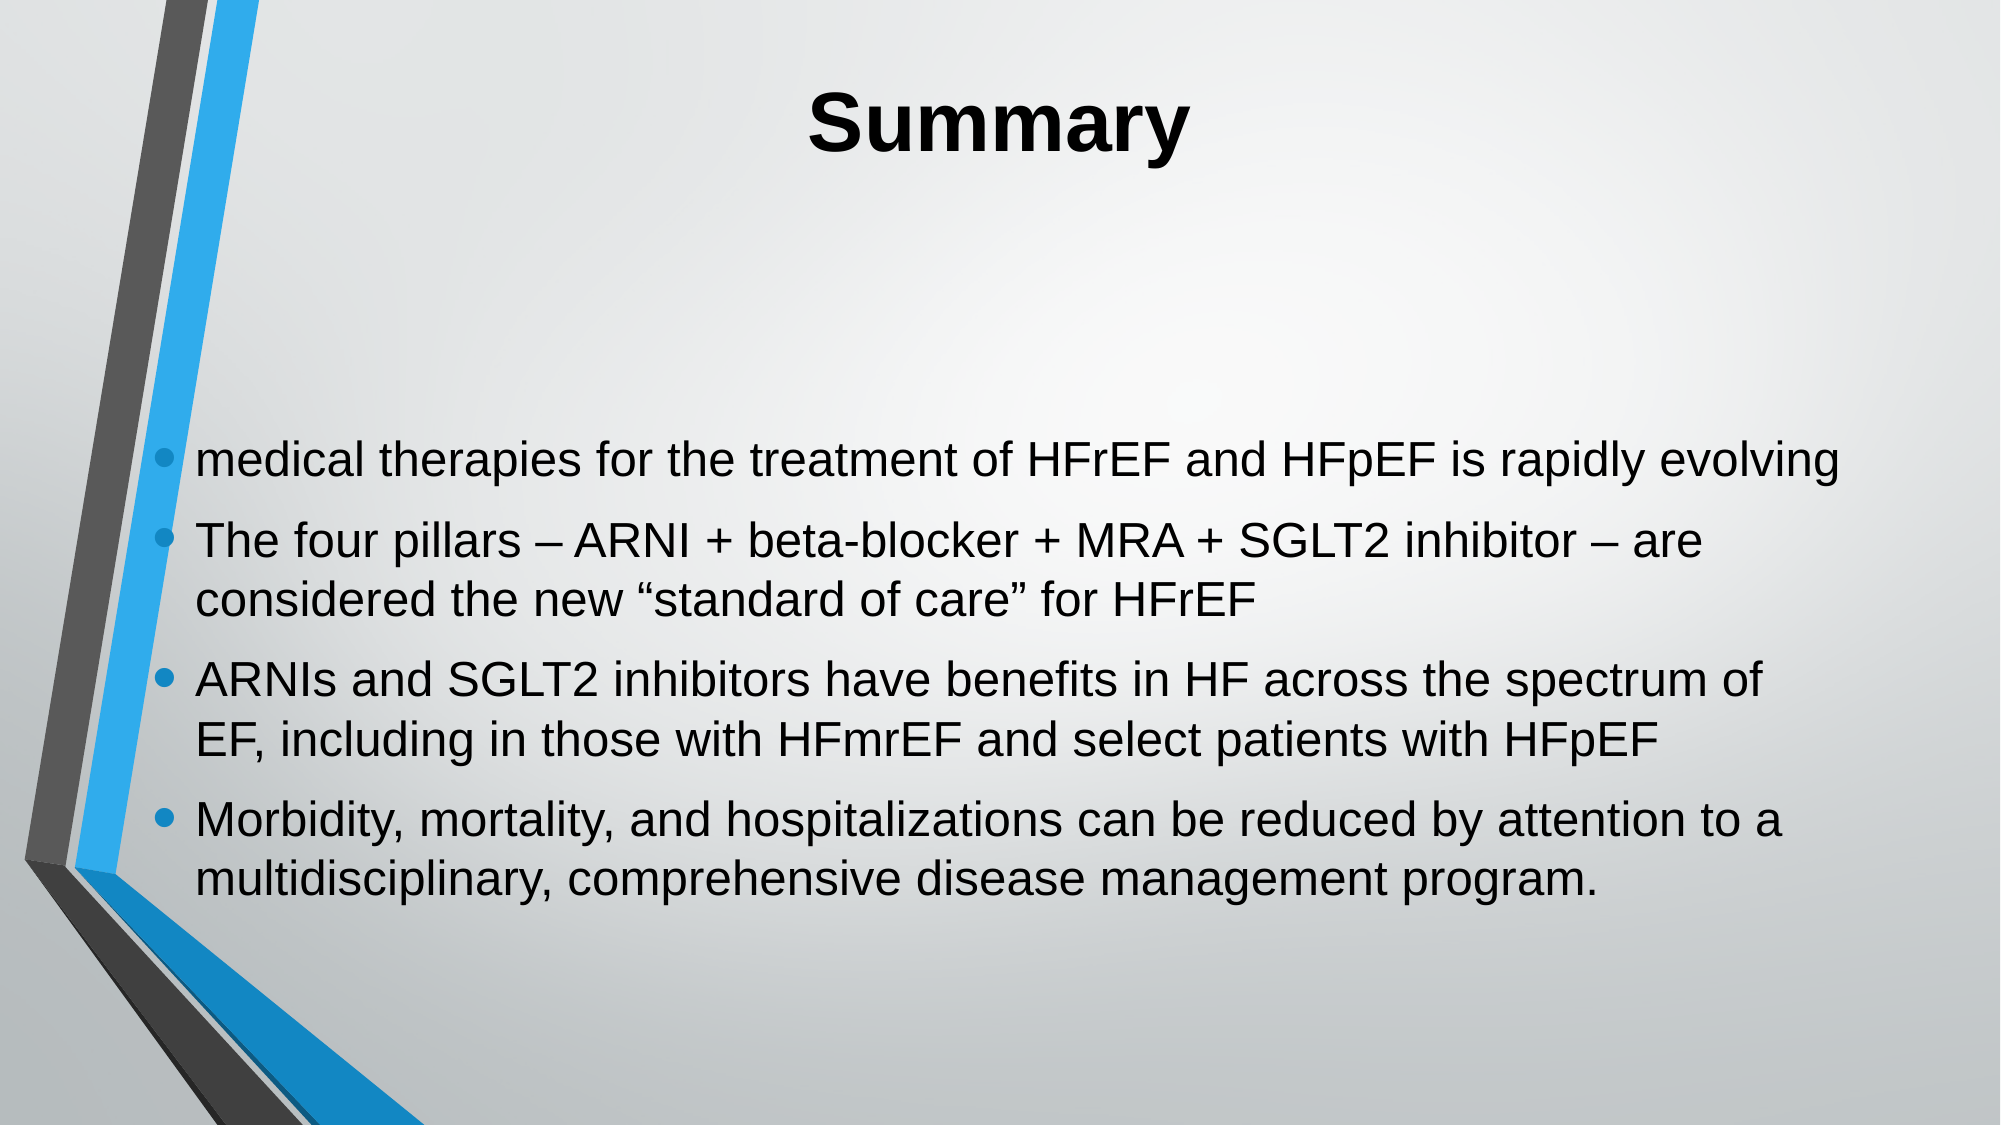

# Summary
medical therapies for the treatment of HFrEF and HFpEF is rapidly evolving
The four pillars – ARNI + beta-blocker + MRA + SGLT2 inhibitor – are considered the new “standard of care” for HFrEF
ARNIs and SGLT2 inhibitors have benefits in HF across the spectrum of EF, including in those with HFmrEF and select patients with HFpEF
Morbidity, mortality, and hospitalizations can be reduced by attention to a multidisciplinary, comprehensive disease management program.